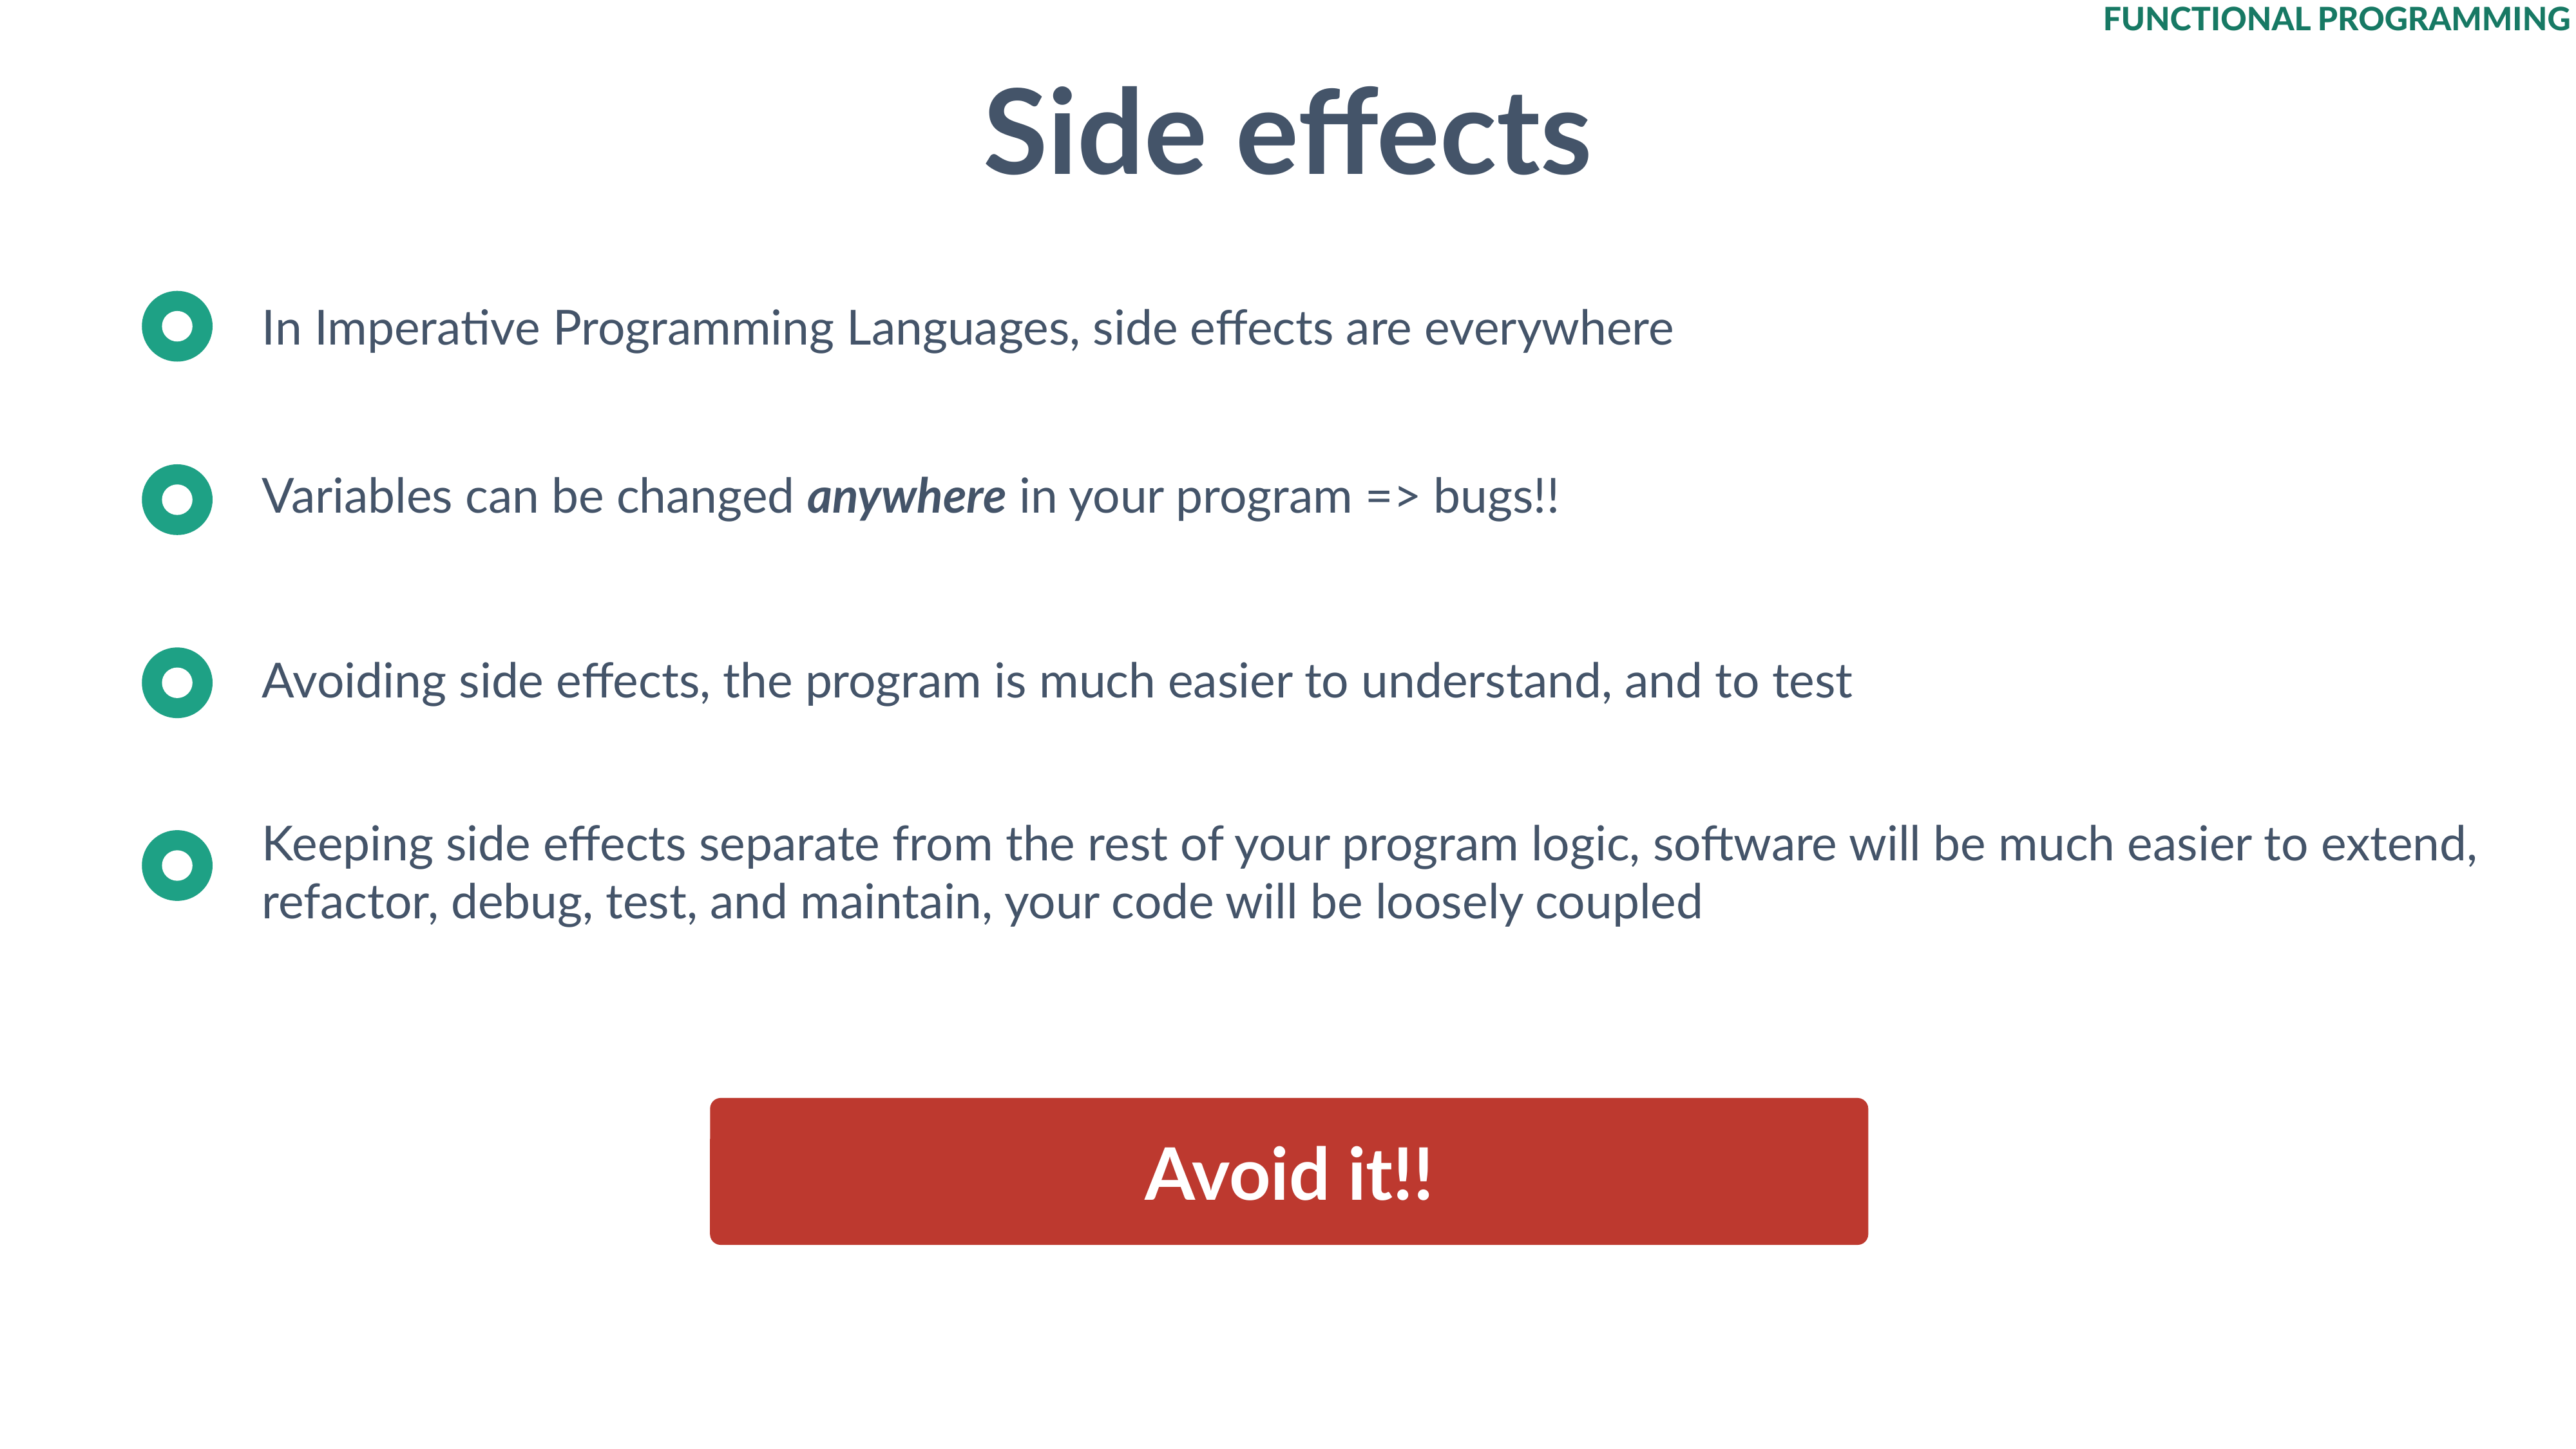

FUNCTIONAL PROGRAMMING
Side effects
In Imperative Programming Languages, side effects are everywhere

Variables can be changed anywhere in your program => bugs!!

Avoiding side effects, the program is much easier to understand, and to test

Keeping side effects separate from the rest of your program logic, software will be much easier to extend, refactor, debug, test, and maintain, your code will be loosely coupled

Avoid it!!